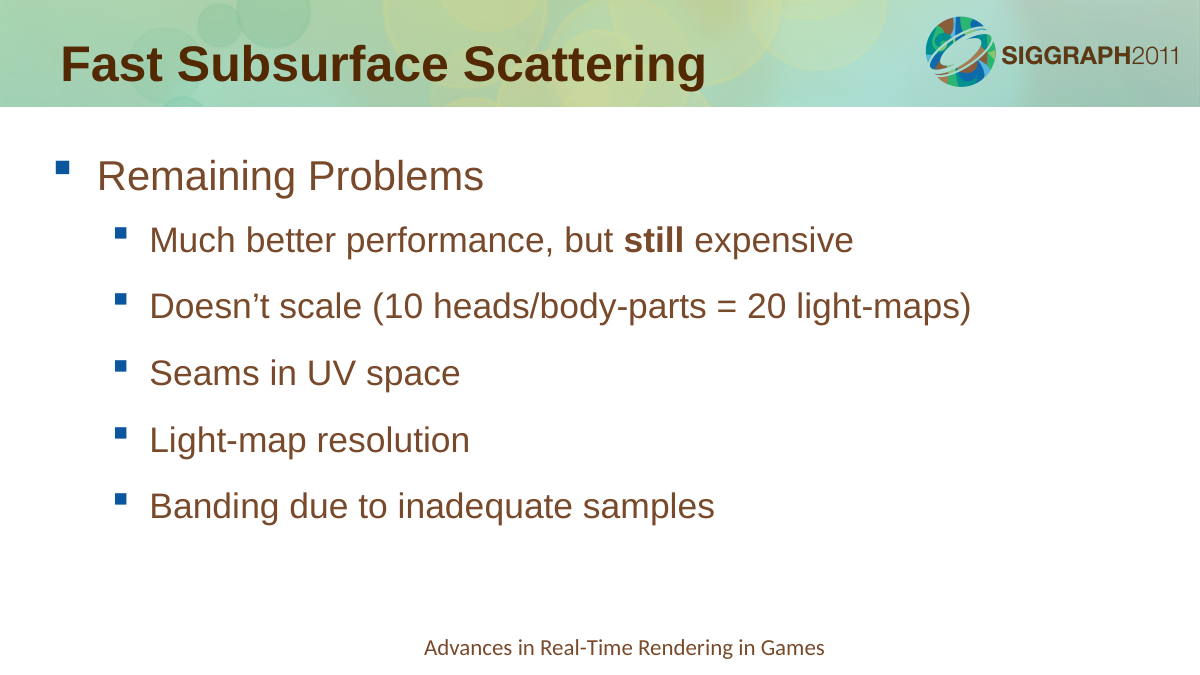

Fast Subsurface Scattering
Remaining Problems
Much better performance, but still expensive
Doesn’t scale (10 heads/body-parts = 20 light-maps)
Seams in UV space
Light-map resolution
Banding due to inadequate samples